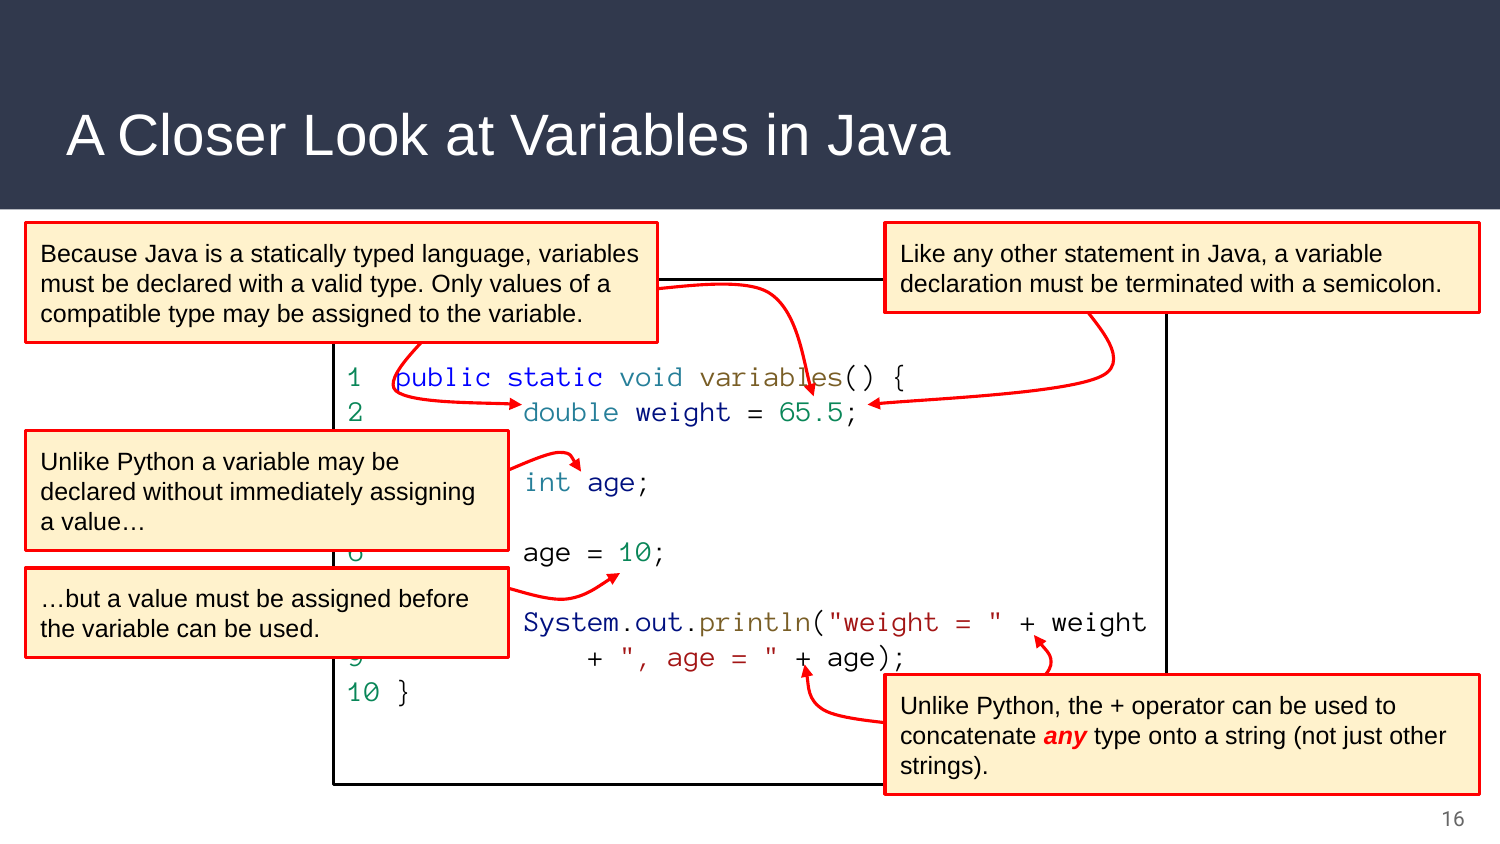

# A Closer Look at Variables in Java
Because Java is a statically typed language, variables must be declared with a valid type. Only values of a compatible type may be assigned to the variable.
Like any other statement in Java, a variable declaration must be terminated with a semicolon.

1  public static void variables() {
2          double weight = 65.5;
3
4          int age;
5
6          age = 10;
7
8          System.out.println("weight = " + weight
9              + ", age = " + age);
10 }
Unlike Python a variable may be declared without immediately assigning a value…

…but a value must be assigned before the variable can be used.

Unlike Python, the + operator can be used to concatenate any type onto a string (not just other strings).
16